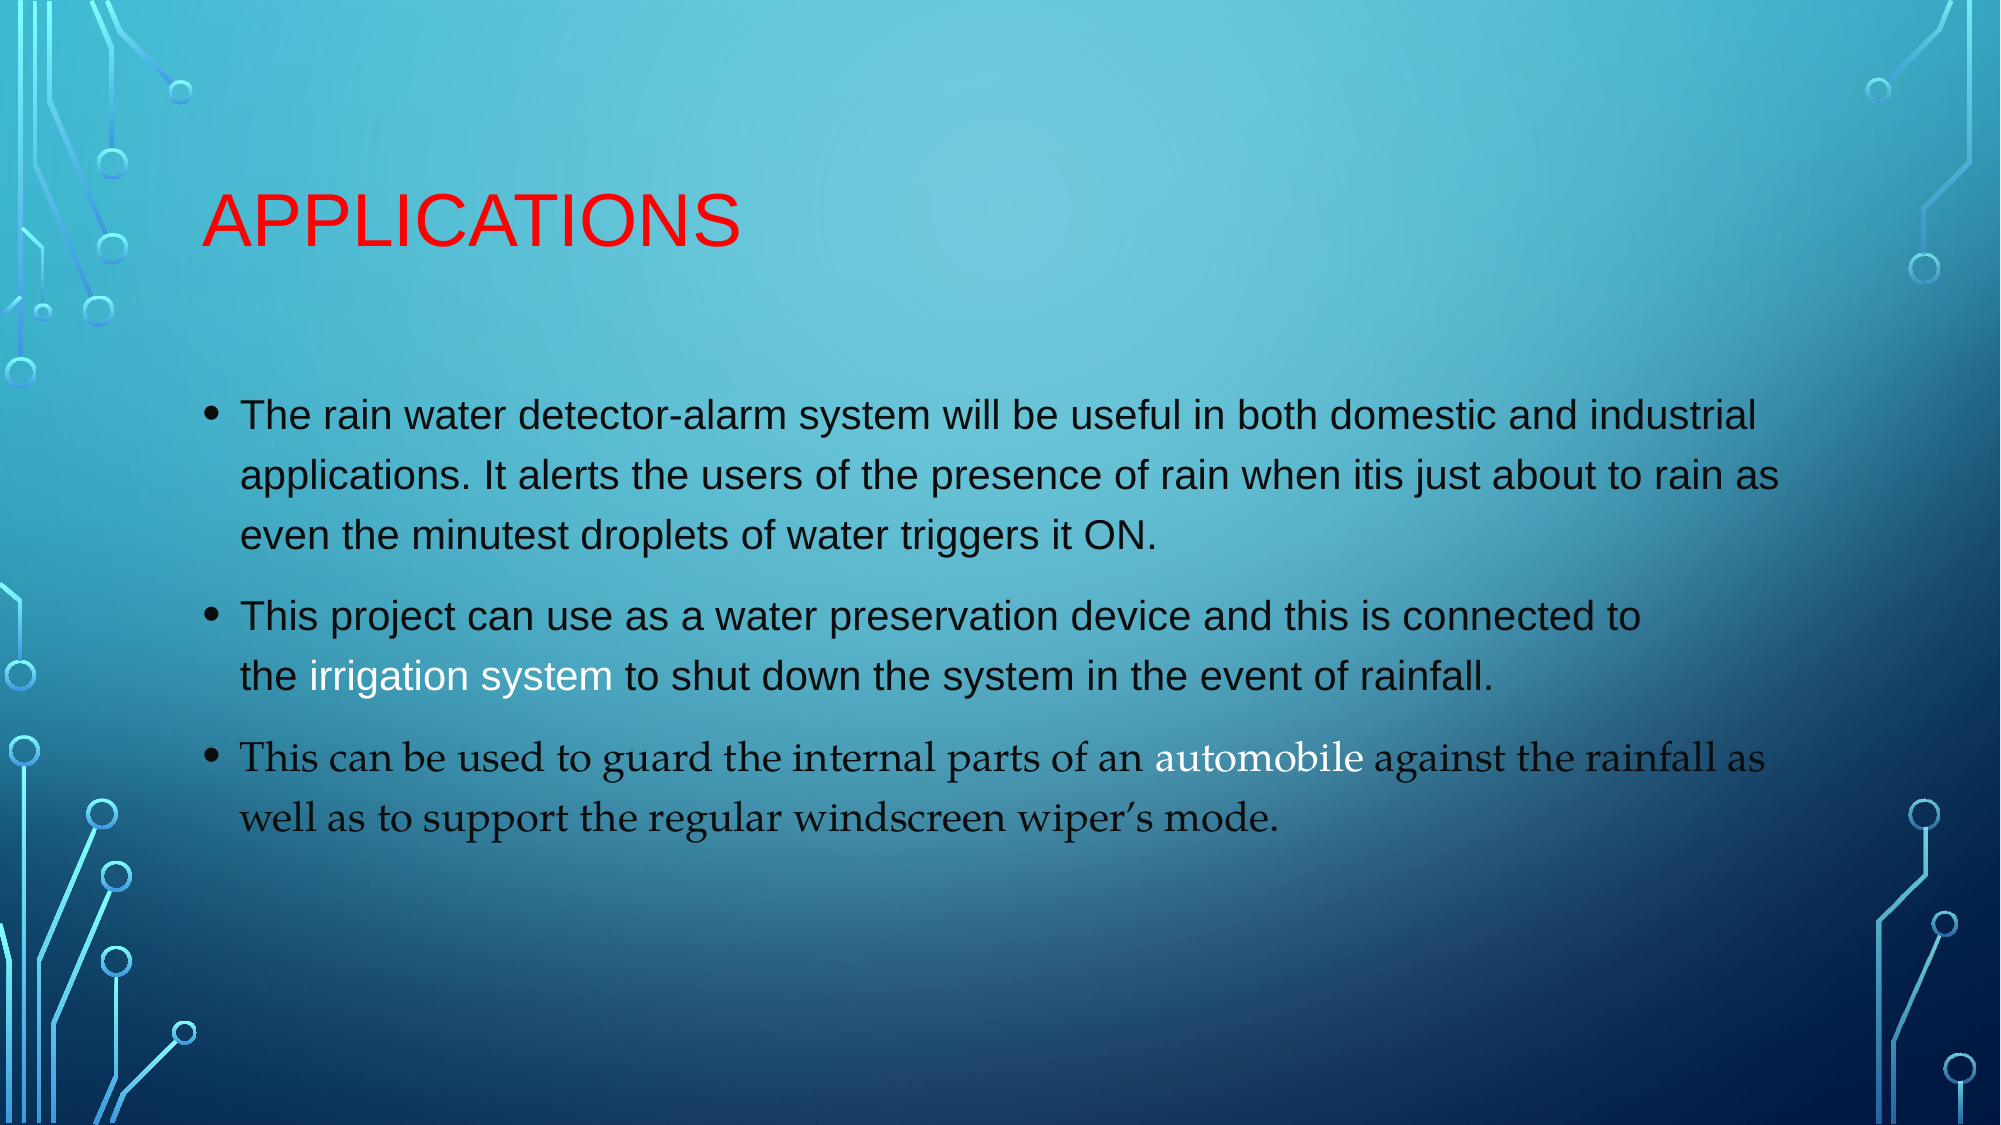

# applications
The rain water detector-alarm system will be useful in both domestic and industrial applications. It alerts the users of the presence of rain when itis just about to rain as even the minutest droplets of water triggers it ON.
This project can use as a water preservation device and this is connected to the irrigation system to shut down the system in the event of rainfall.
This can be used to guard the internal parts of an automobile against the rainfall as well as to support the regular windscreen wiper’s mode.